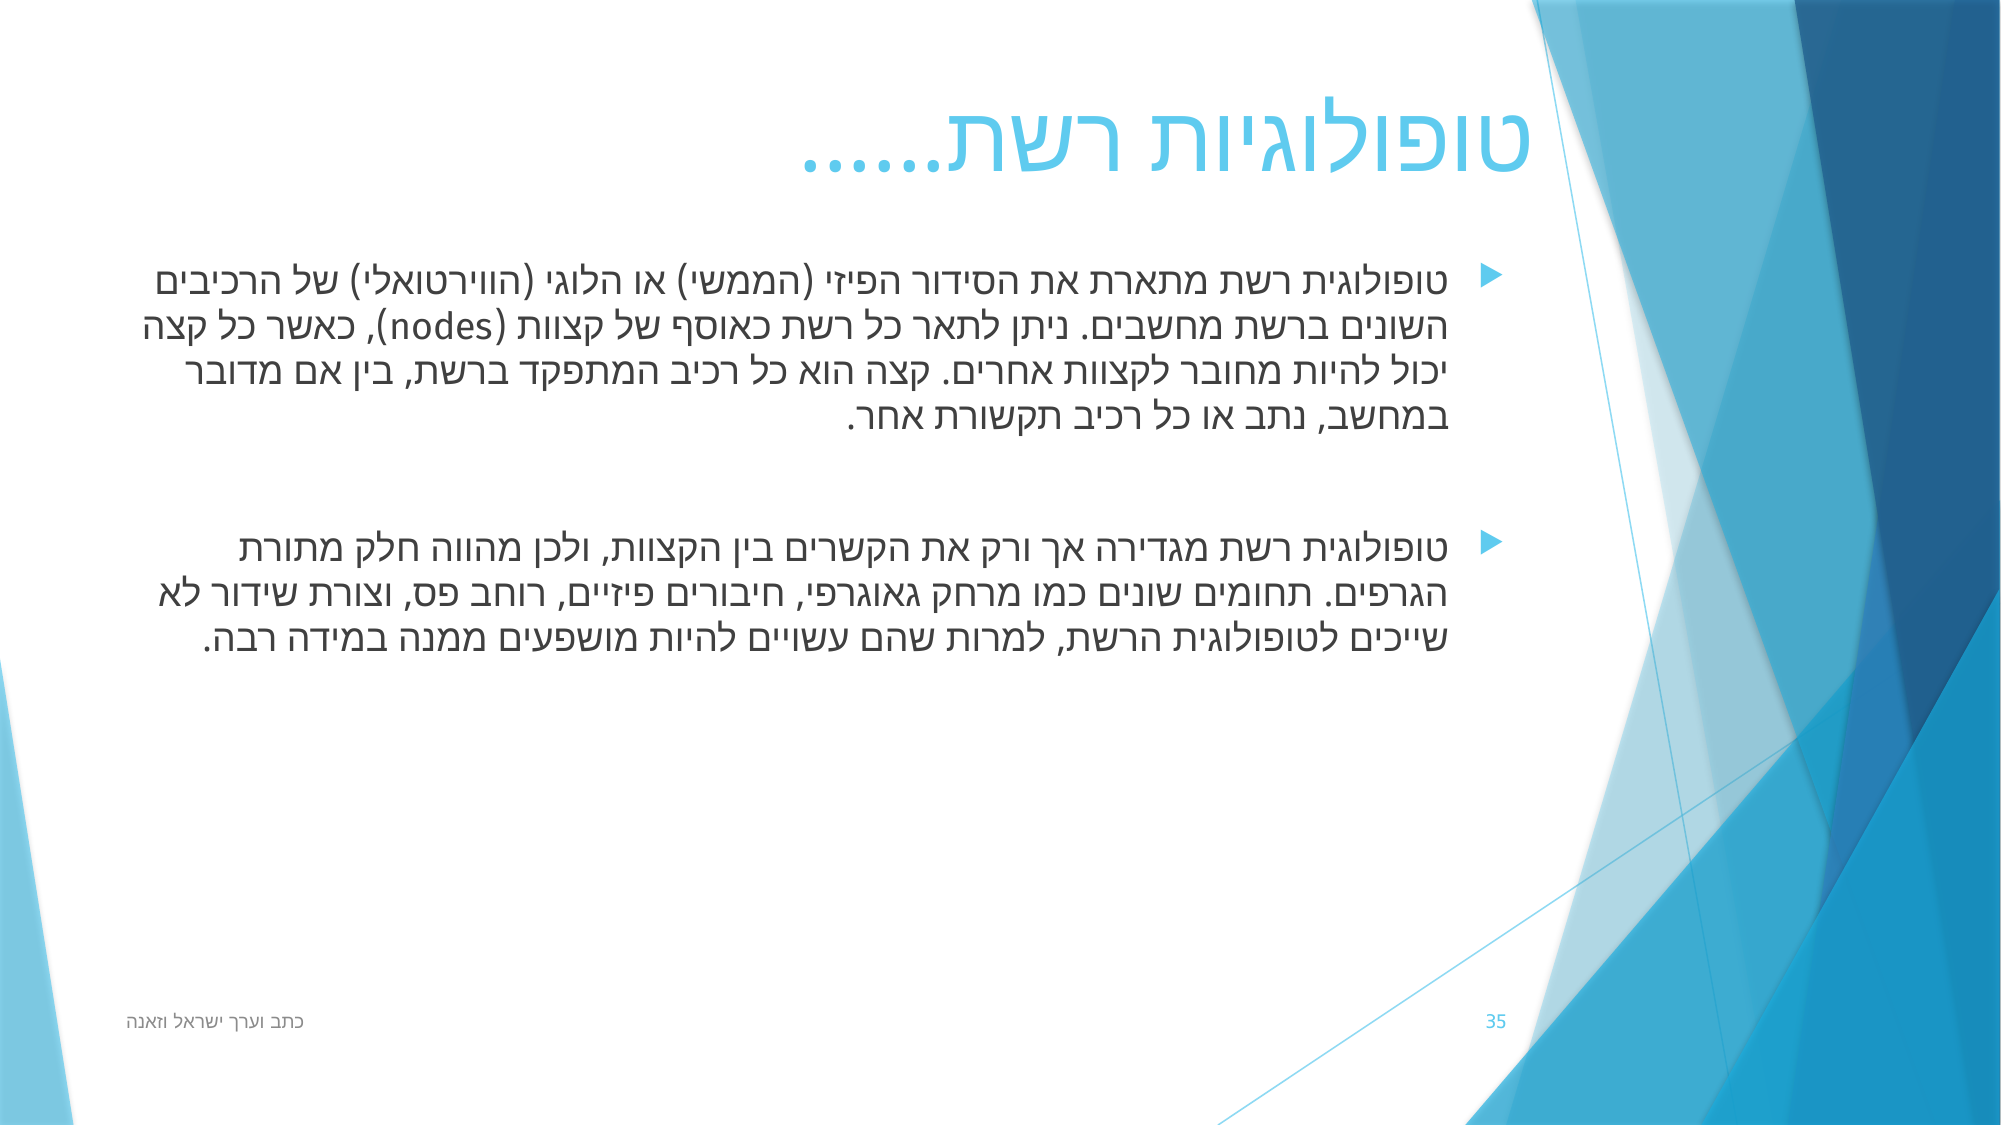

# טופולוגיות רשת......
טופולוגית רשת מתארת את הסידור הפיזי (הממשי) או הלוגי (הווירטואלי) של הרכיבים השונים ברשת מחשבים. ניתן לתאר כל רשת כאוסף של קצוות (nodes), כאשר כל קצה יכול להיות מחובר לקצוות אחרים. קצה הוא כל רכיב המתפקד ברשת, בין אם מדובר במחשב, נתב או כל רכיב תקשורת אחר.

טופולוגית רשת מגדירה אך ורק את הקשרים בין הקצוות, ולכן מהווה חלק מתורת הגרפים. תחומים שונים כמו מרחק גאוגרפי, חיבורים פיזיים, רוחב פס, וצורת שידור לא שייכים לטופולוגית הרשת, למרות שהם עשויים להיות מושפעים ממנה במידה רבה.

כתב וערך ישראל וזאנה
35